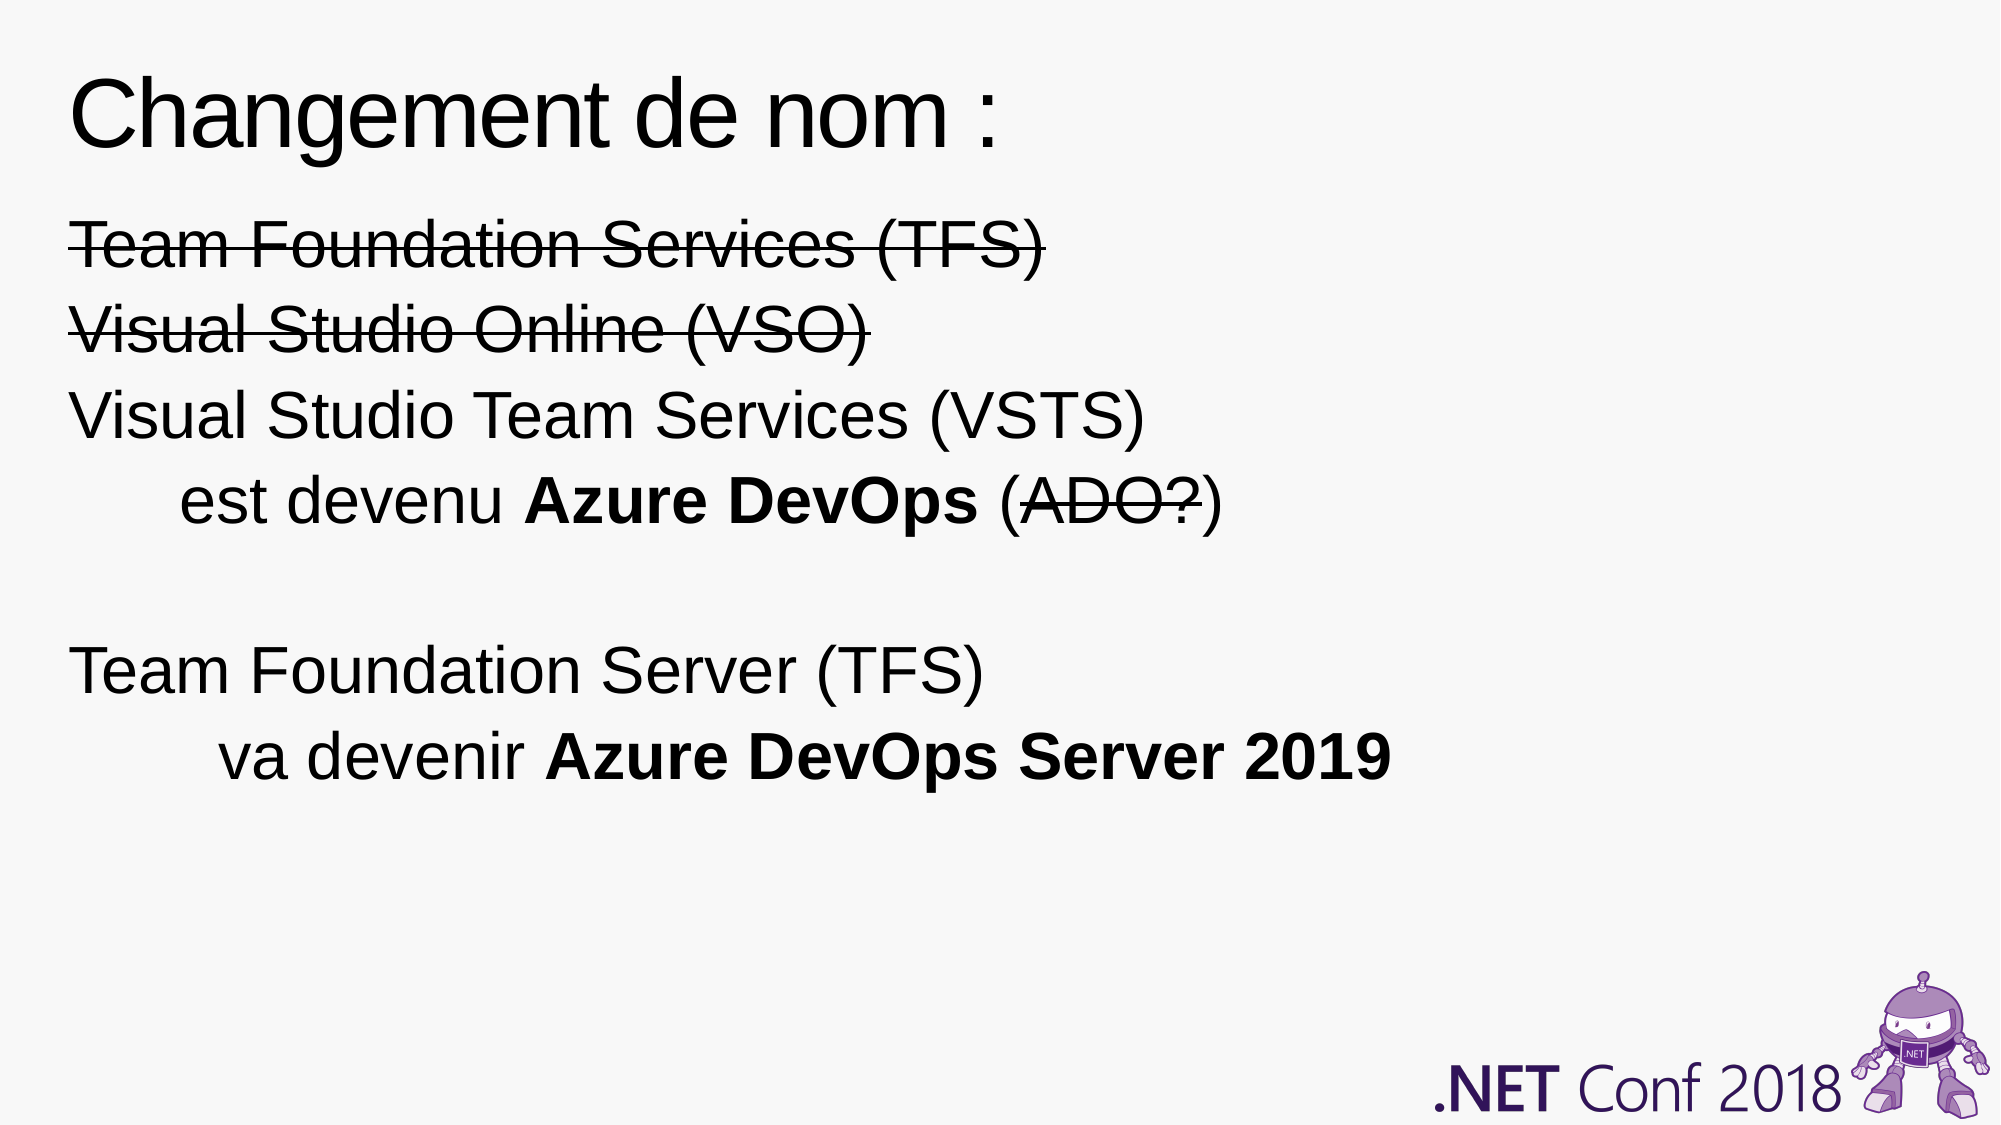

# Changement de nom :
Team Foundation Services (TFS)
Visual Studio Online (VSO)
Visual Studio Team Services (VSTS)
      est devenu Azure DevOps (ADO?)

Team Foundation Server (TFS)
	va devenir Azure DevOps Server 2019